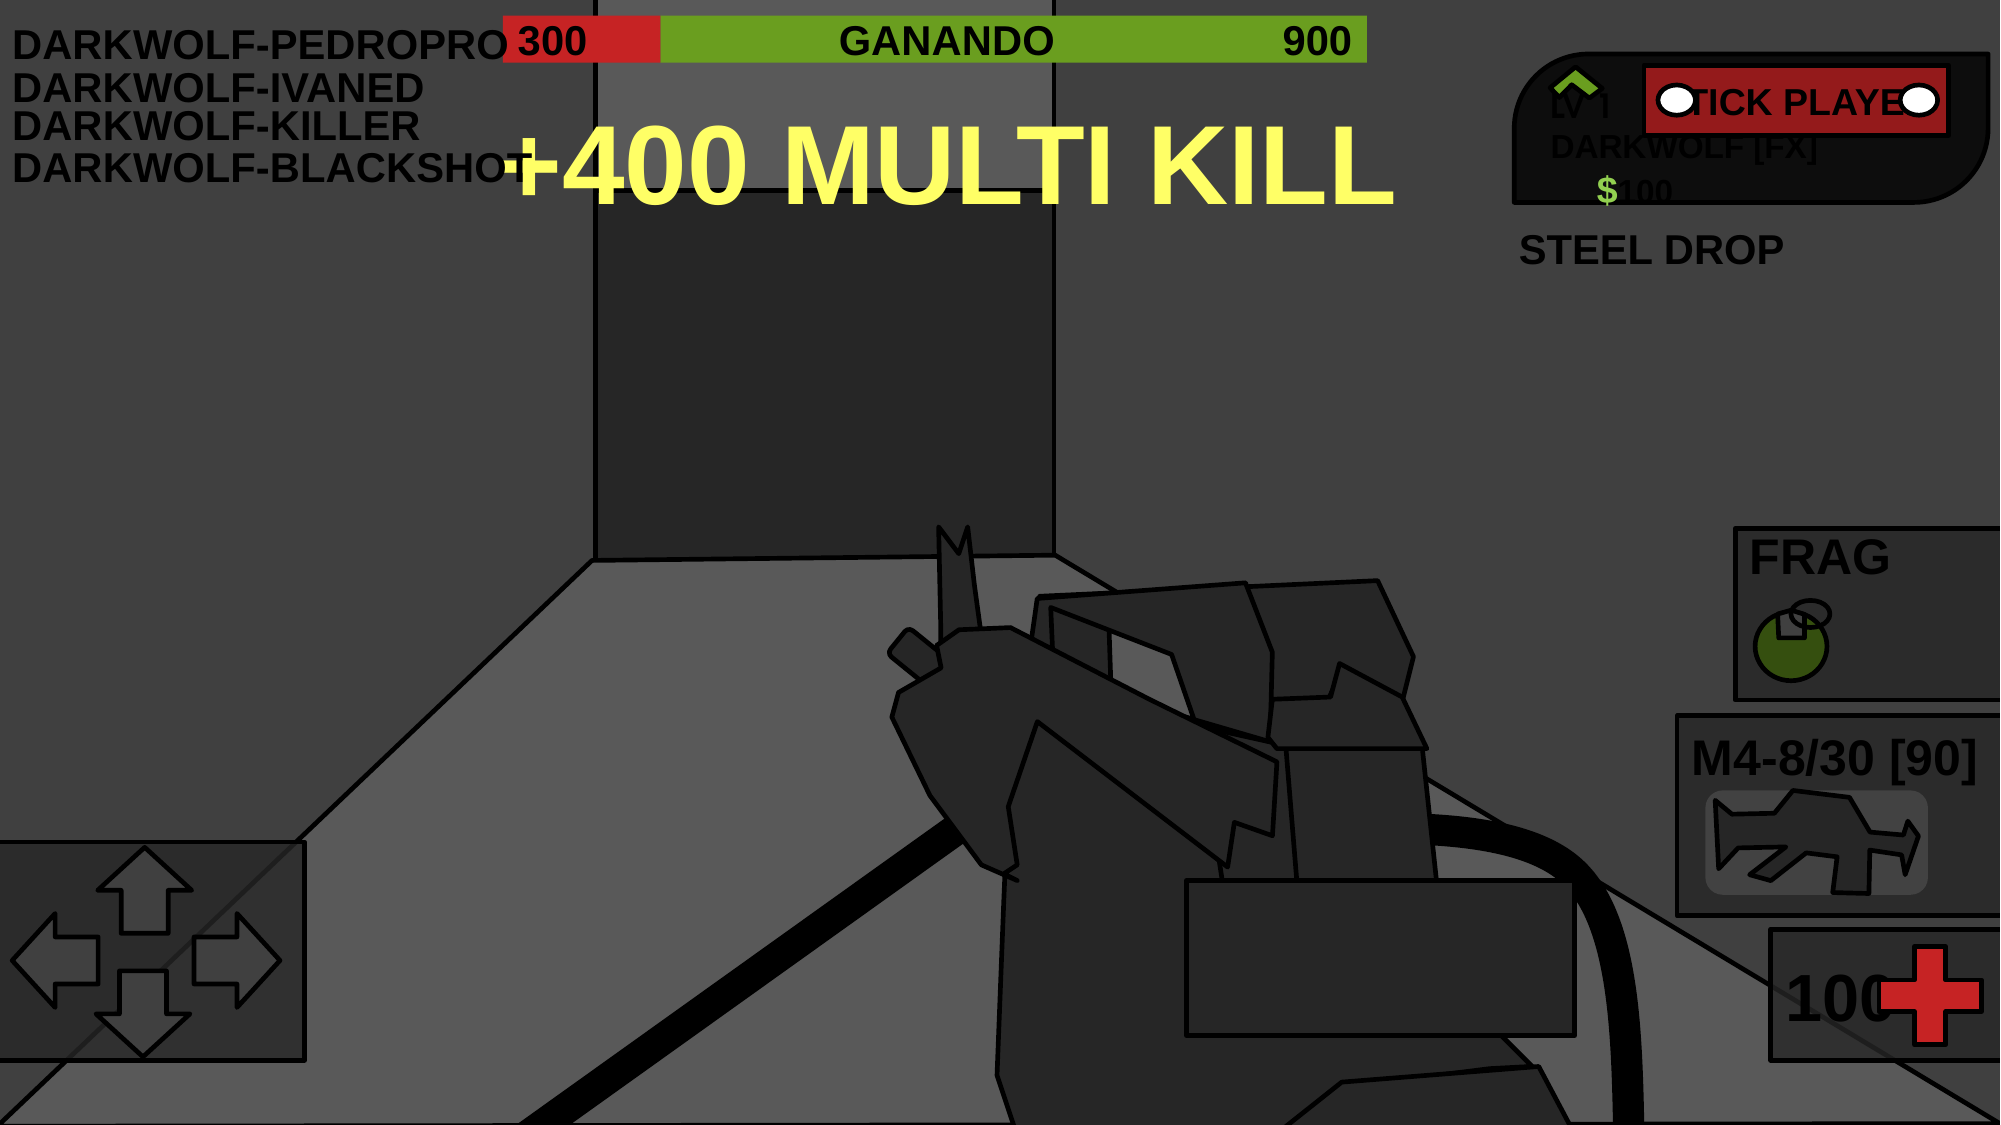

GANANDO
DARKWOLF-PEDROPRO
300
900
DARKWOLF-IVANED

LV 1
DARKWOLF [FX]                    $100
STICK PLAYER

+400 MULTI KILL
DARKWOLF-KILLER
DARKWOLF-BLACKSHOT
STEEL DROP

FRAG

M4-8/30 [90]

100